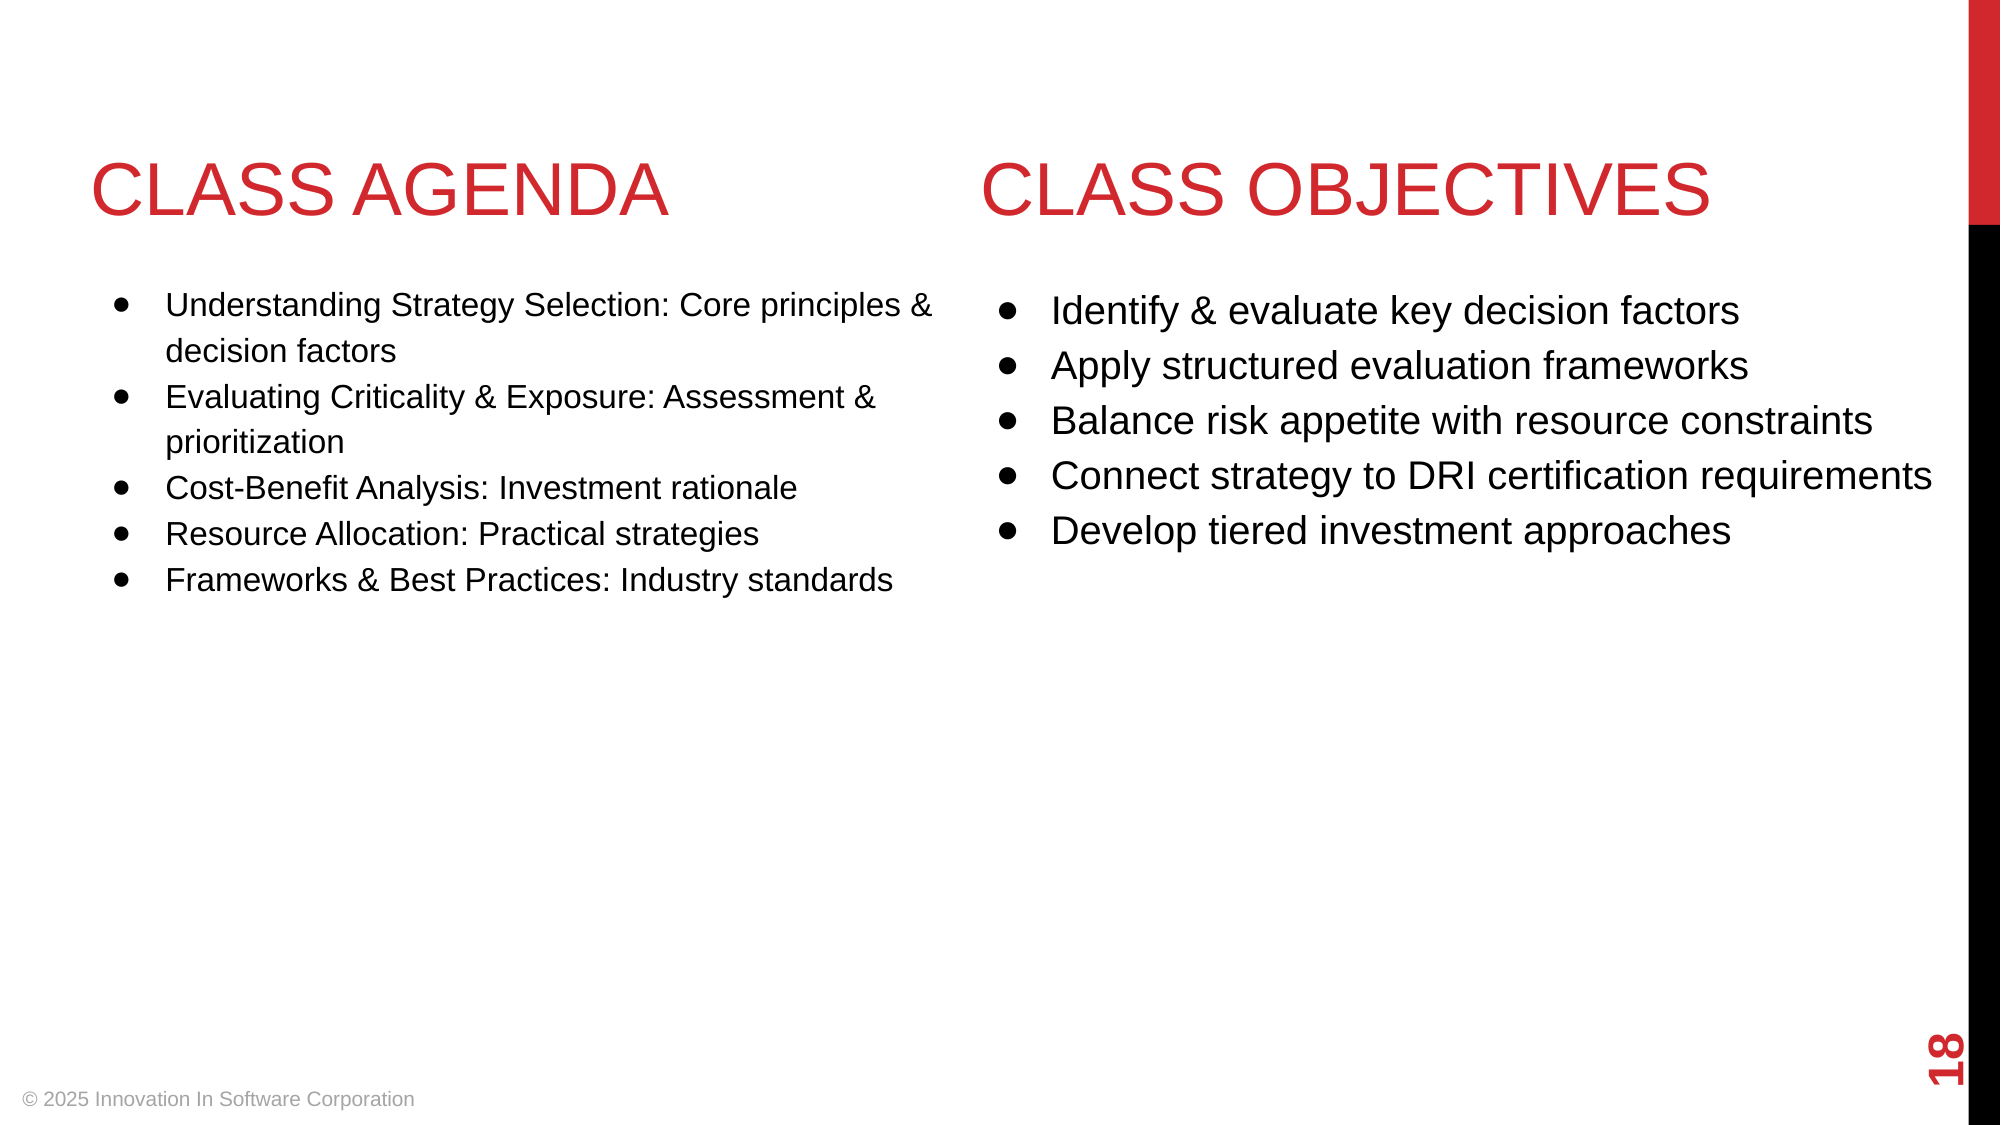

# CLASS AGENDA
CLASS OBJECTIVES
Understanding Strategy Selection: Core principles & decision factors
Evaluating Criticality & Exposure: Assessment & prioritization
Cost-Benefit Analysis: Investment rationale
Resource Allocation: Practical strategies
Frameworks & Best Practices: Industry standards
Identify & evaluate key decision factors
Apply structured evaluation frameworks
Balance risk appetite with resource constraints
Connect strategy to DRI certification requirements
Develop tiered investment approaches
18
© 2025 Innovation In Software Corporation